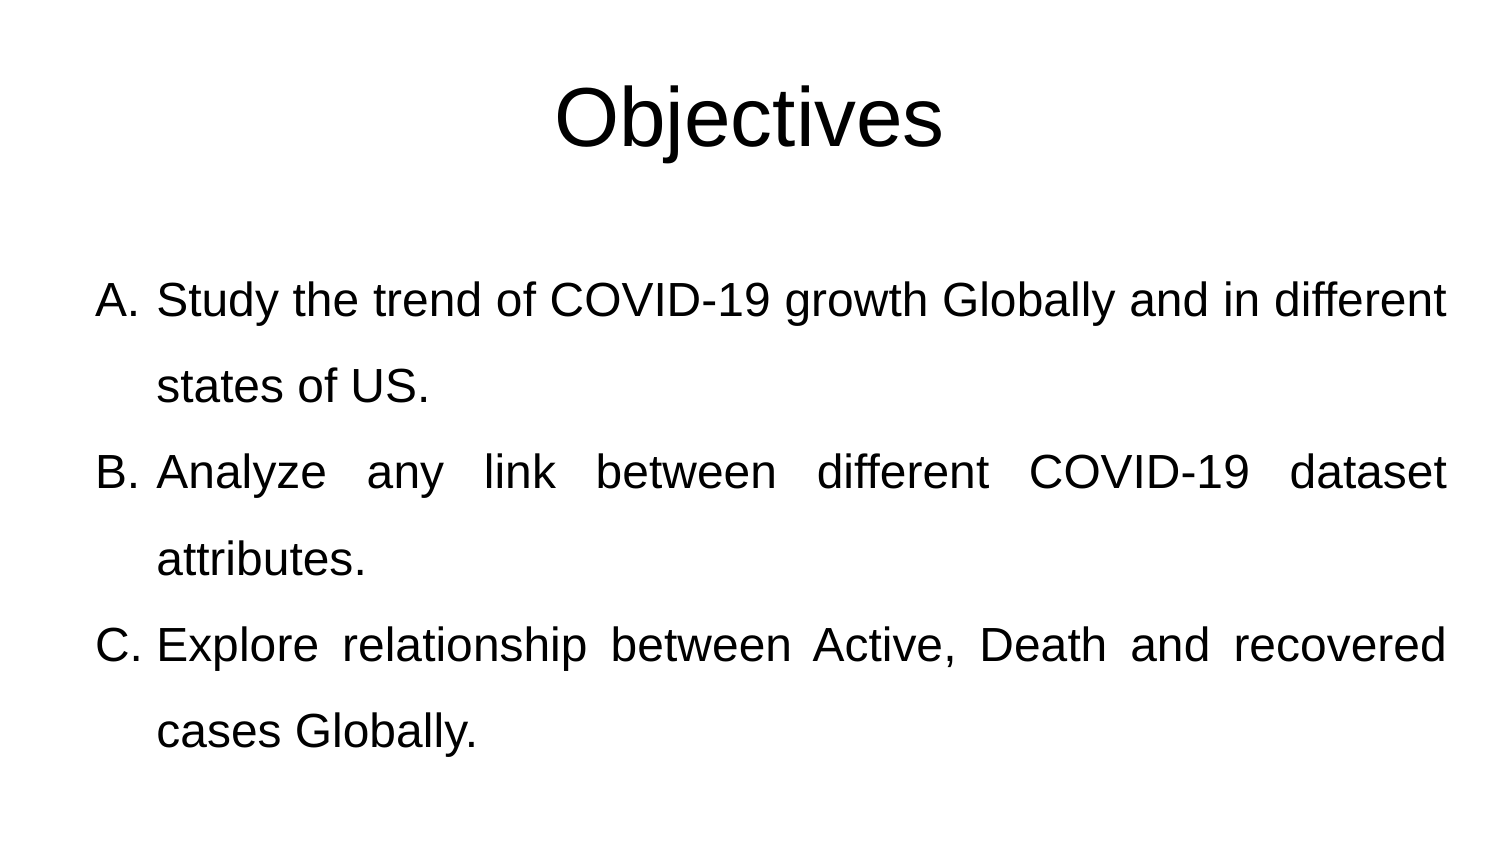

# Objectives
Study the trend of COVID-19 growth Globally and in different states of US.
Analyze any link between different COVID-19 dataset attributes.
Explore relationship between Active, Death and recovered cases Globally.